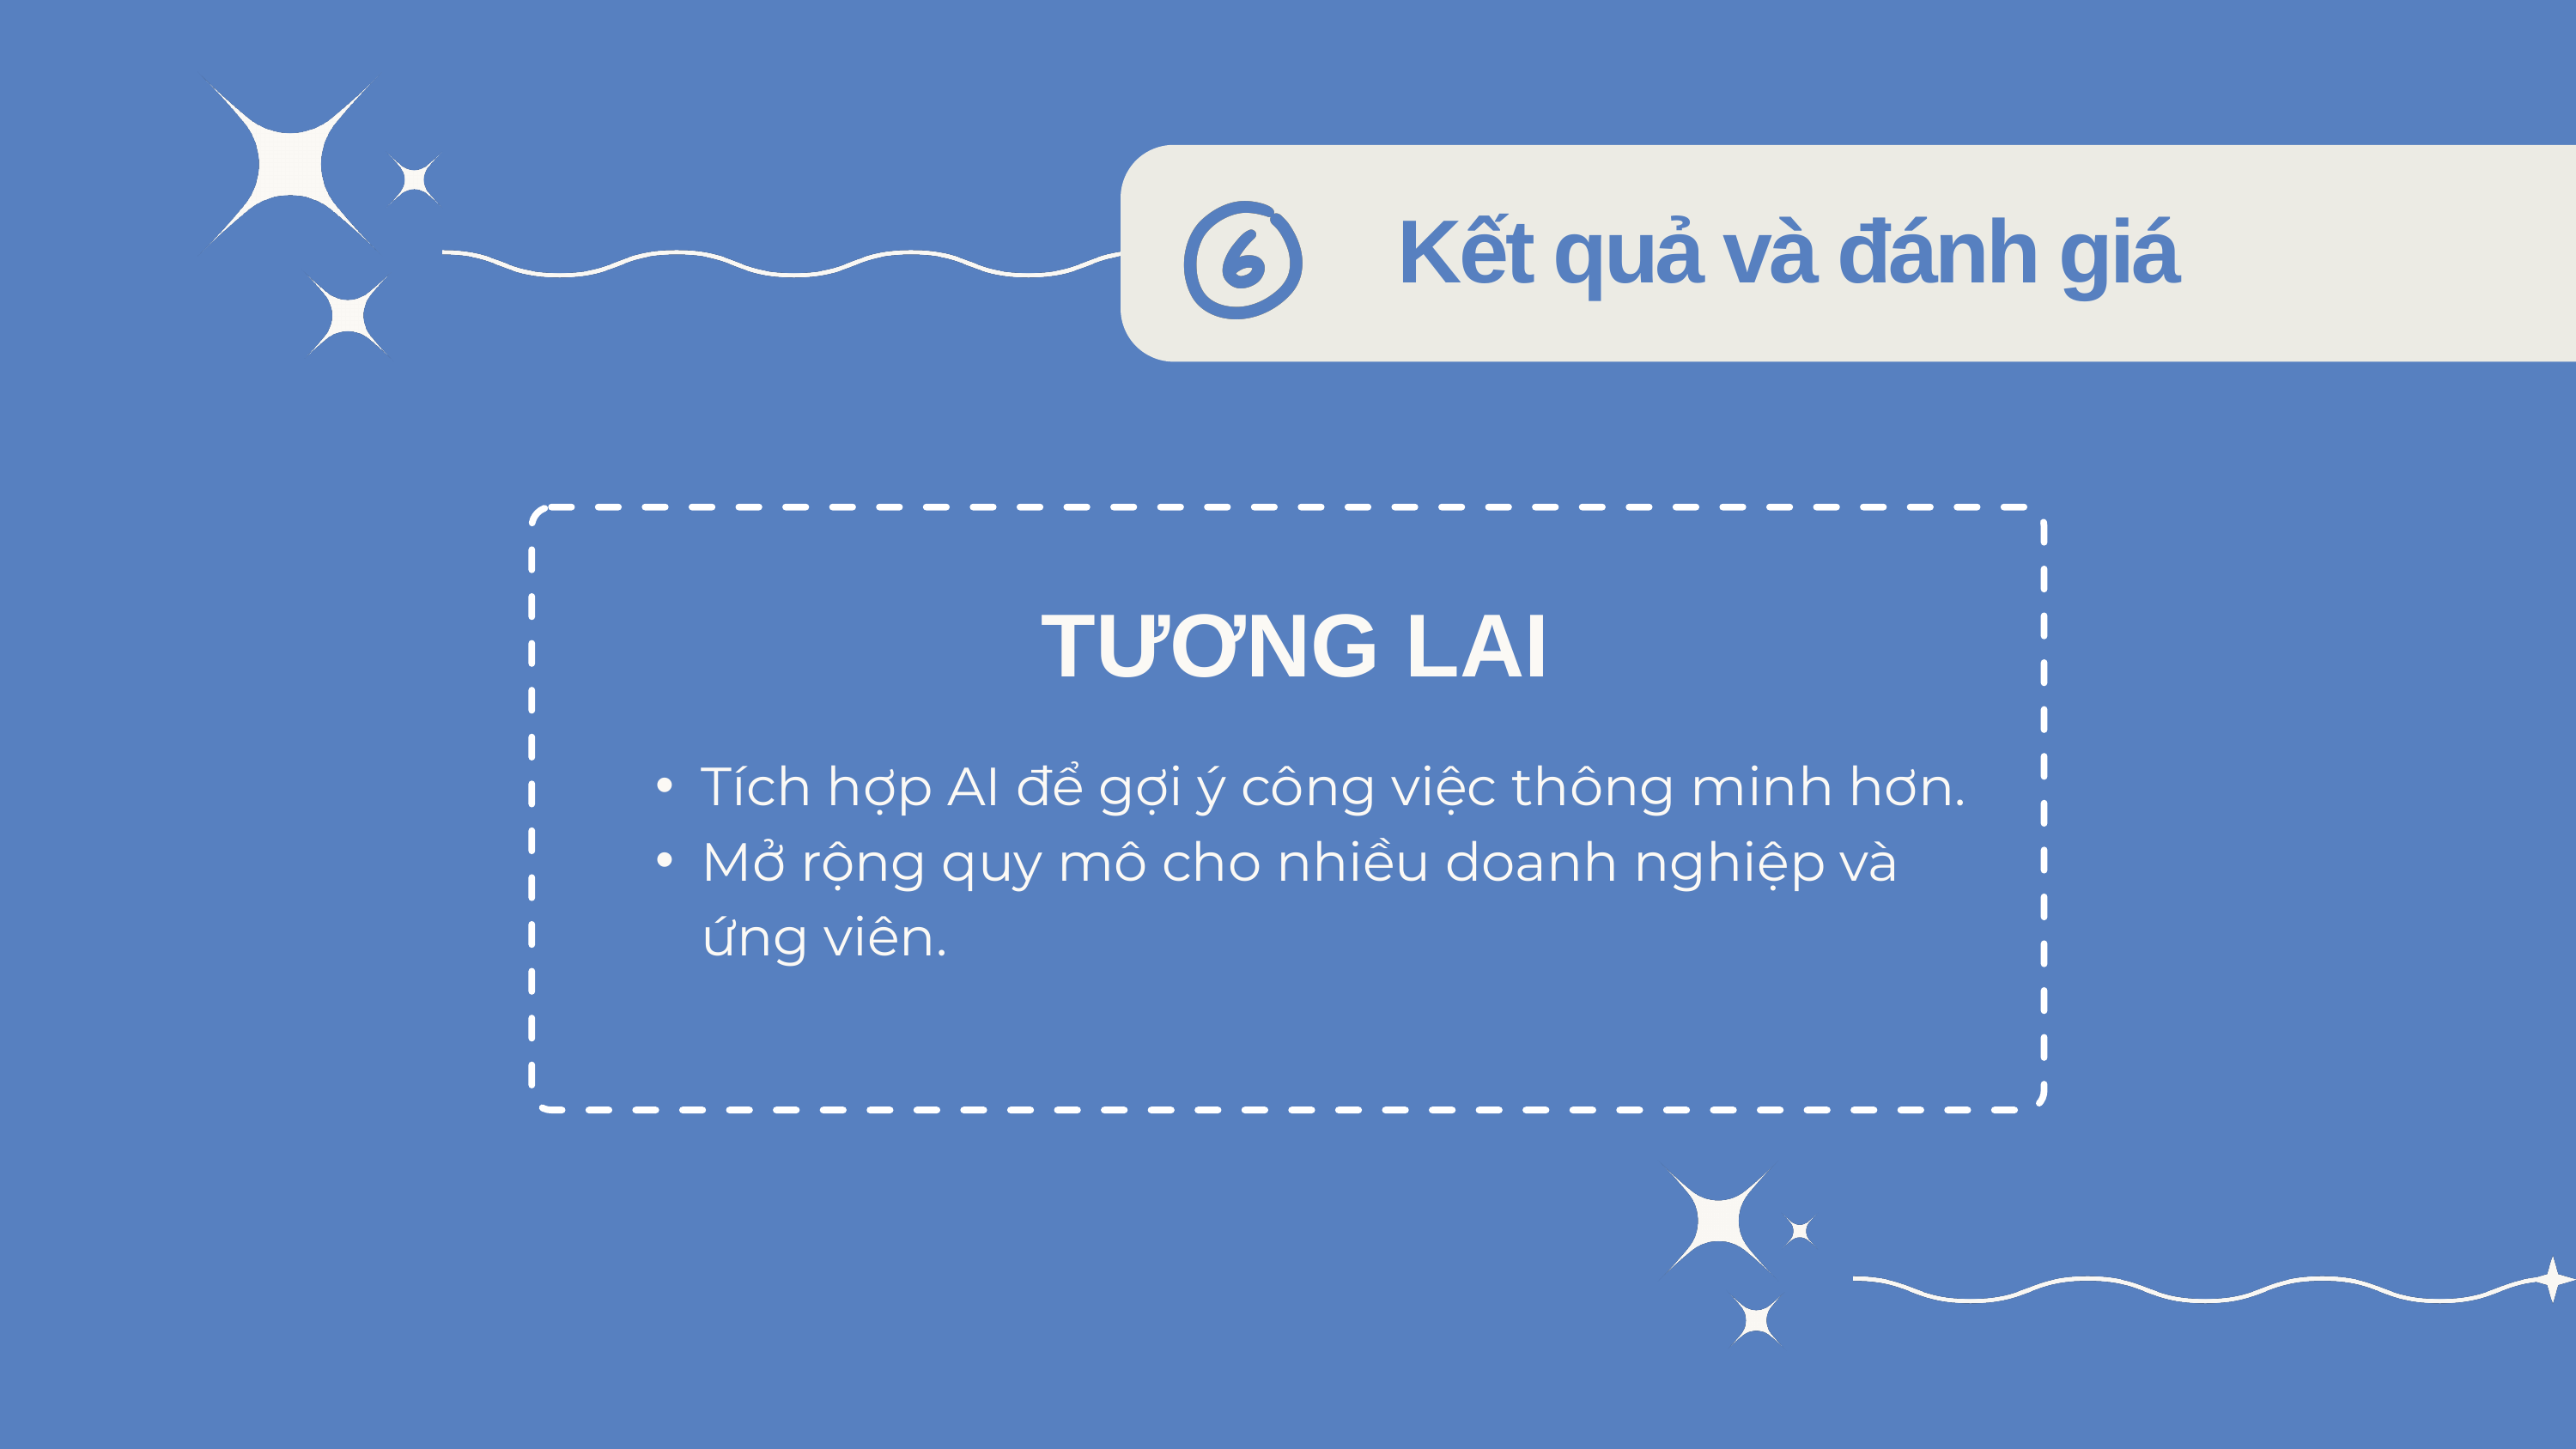

Kết quả và đánh giá

TƯƠNG LAI
Tích hợp AI để gợi ý công việc thông minh hơn.
Mở rộng quy mô cho nhiều doanh nghiệp và ứng viên.